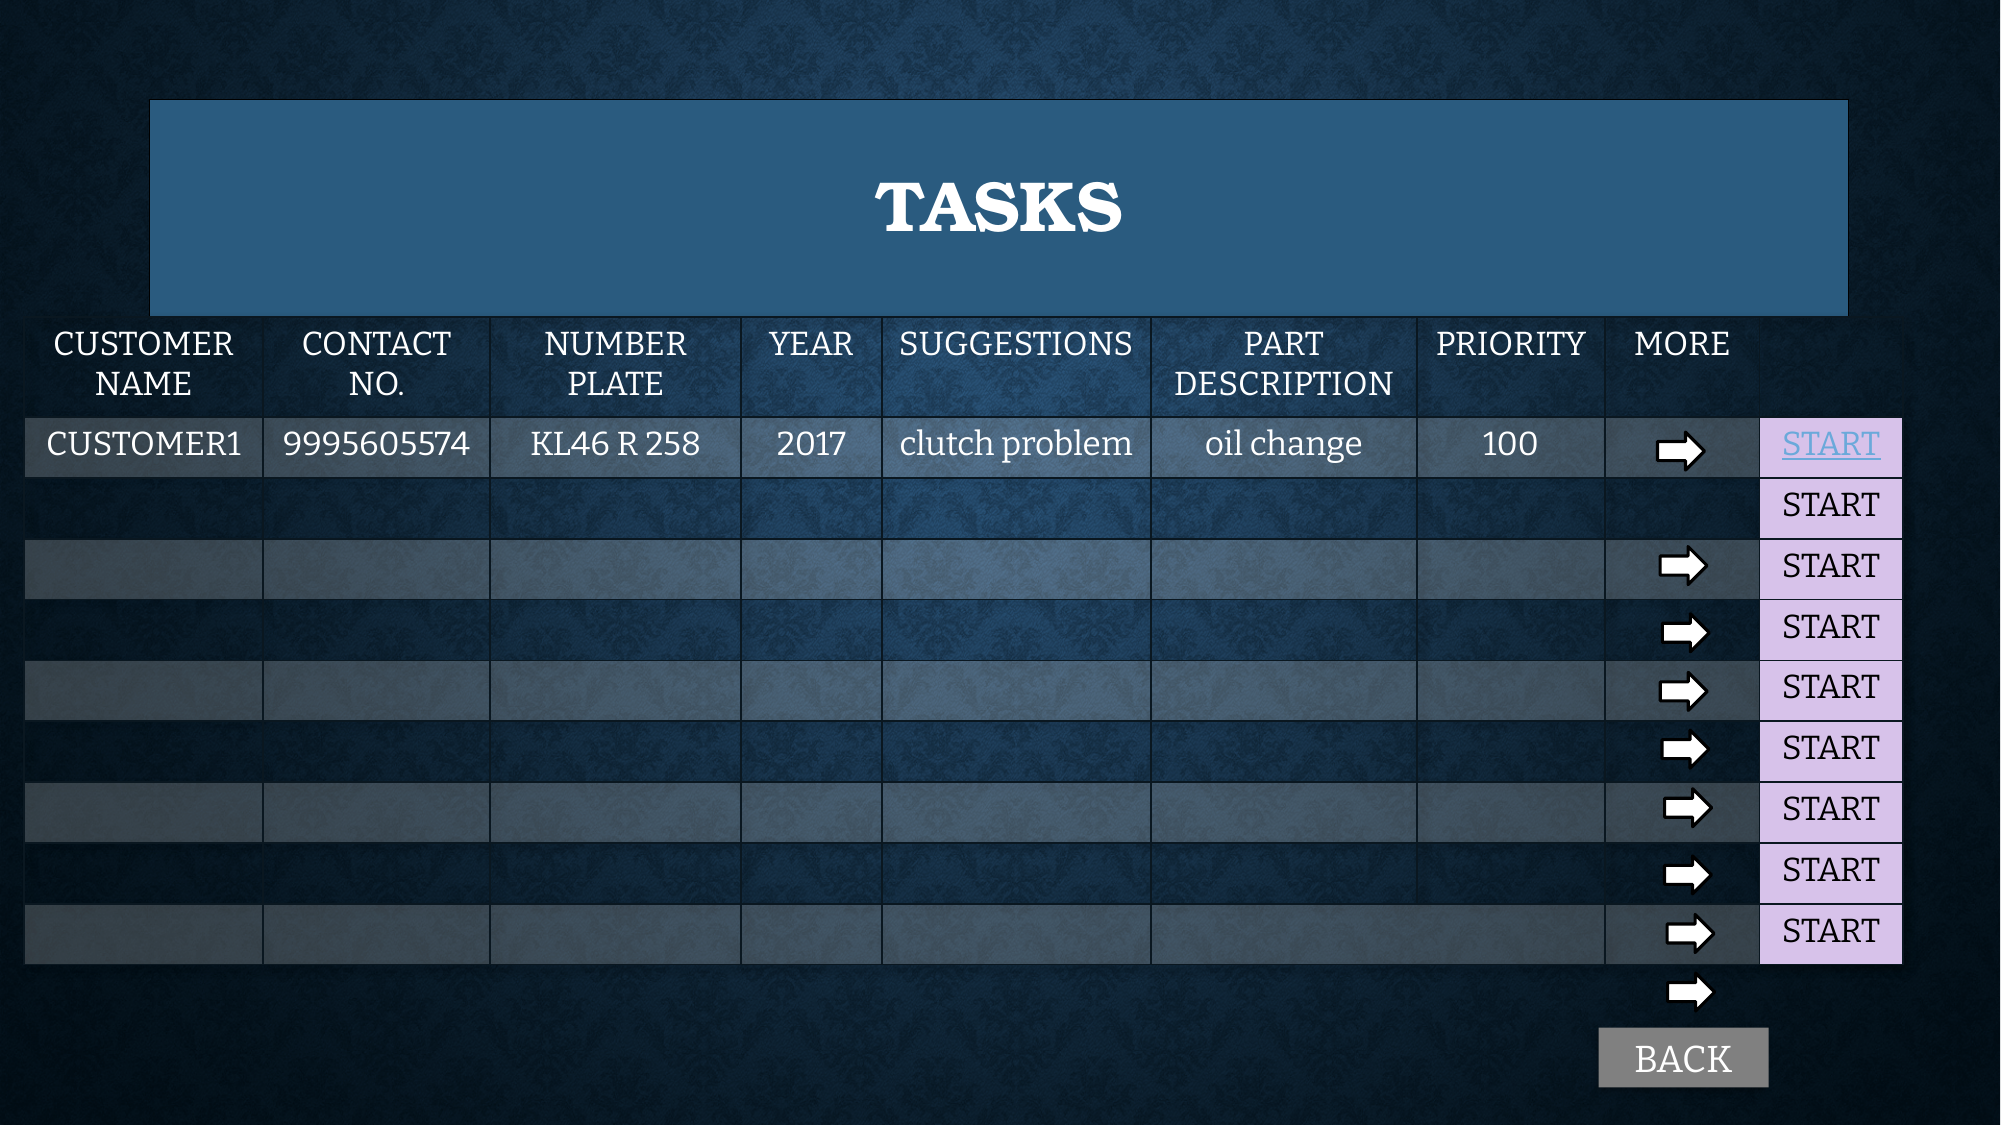

# TASKS
| CUSTOMER NAME | CONTACT NO. | NUMBER PLATE | YEAR | SUGGESTIONS | PART DESCRIPTION | PRIORITY | MORE |  |
| --- | --- | --- | --- | --- | --- | --- | --- | --- |
| CUSTOMER1 | 9995605574 | KL46 R 258 | 2017 | clutch problem | oil change | 100 |  | START |
|  |  |  |  |  |  |  |  | START |
|  |  |  |  |  |  |  |  | START |
|  |  |  |  |  |  |  |  | START |
|  |  |  |  |  |  |  |  | START |
|  |  |  |  |  |  |  |  | START |
|  |  |  |  |  |  |  |  | START |
|  |  |  |  |  |  |  |  | START |
|  |  |  |  |  |  |  |  | START |

BACK